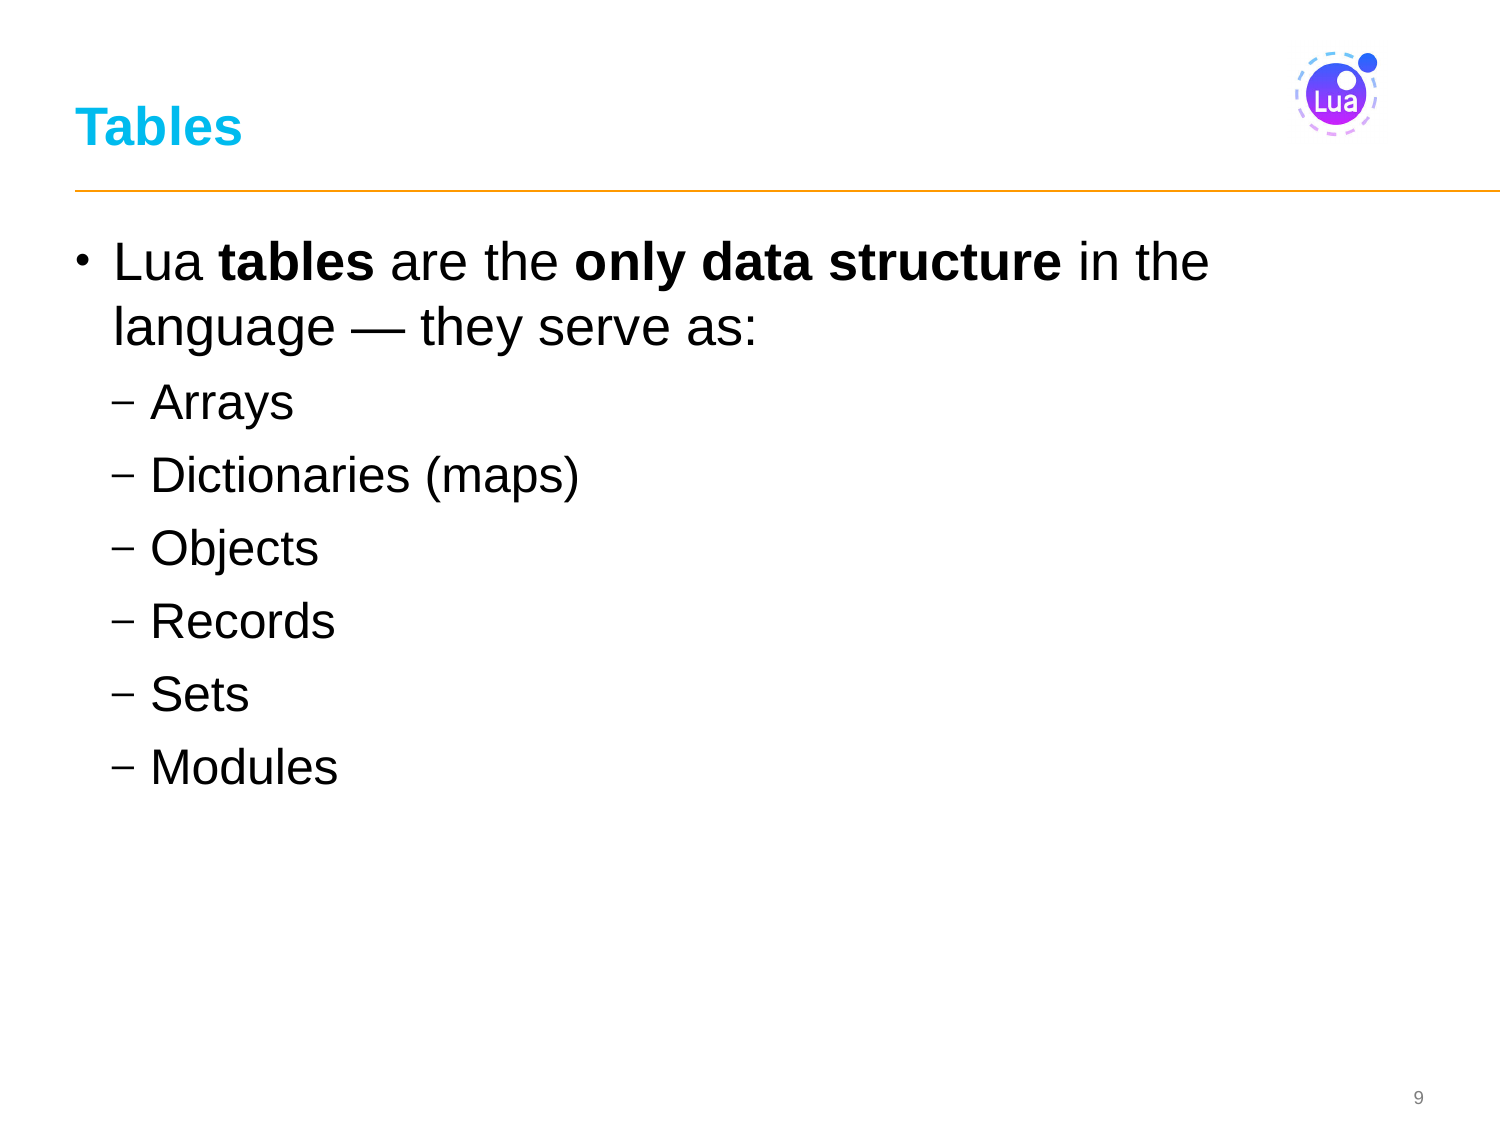

# Tables
Lua tables are the only data structure in the language — they serve as:
Arrays
Dictionaries (maps)
Objects
Records
Sets
Modules